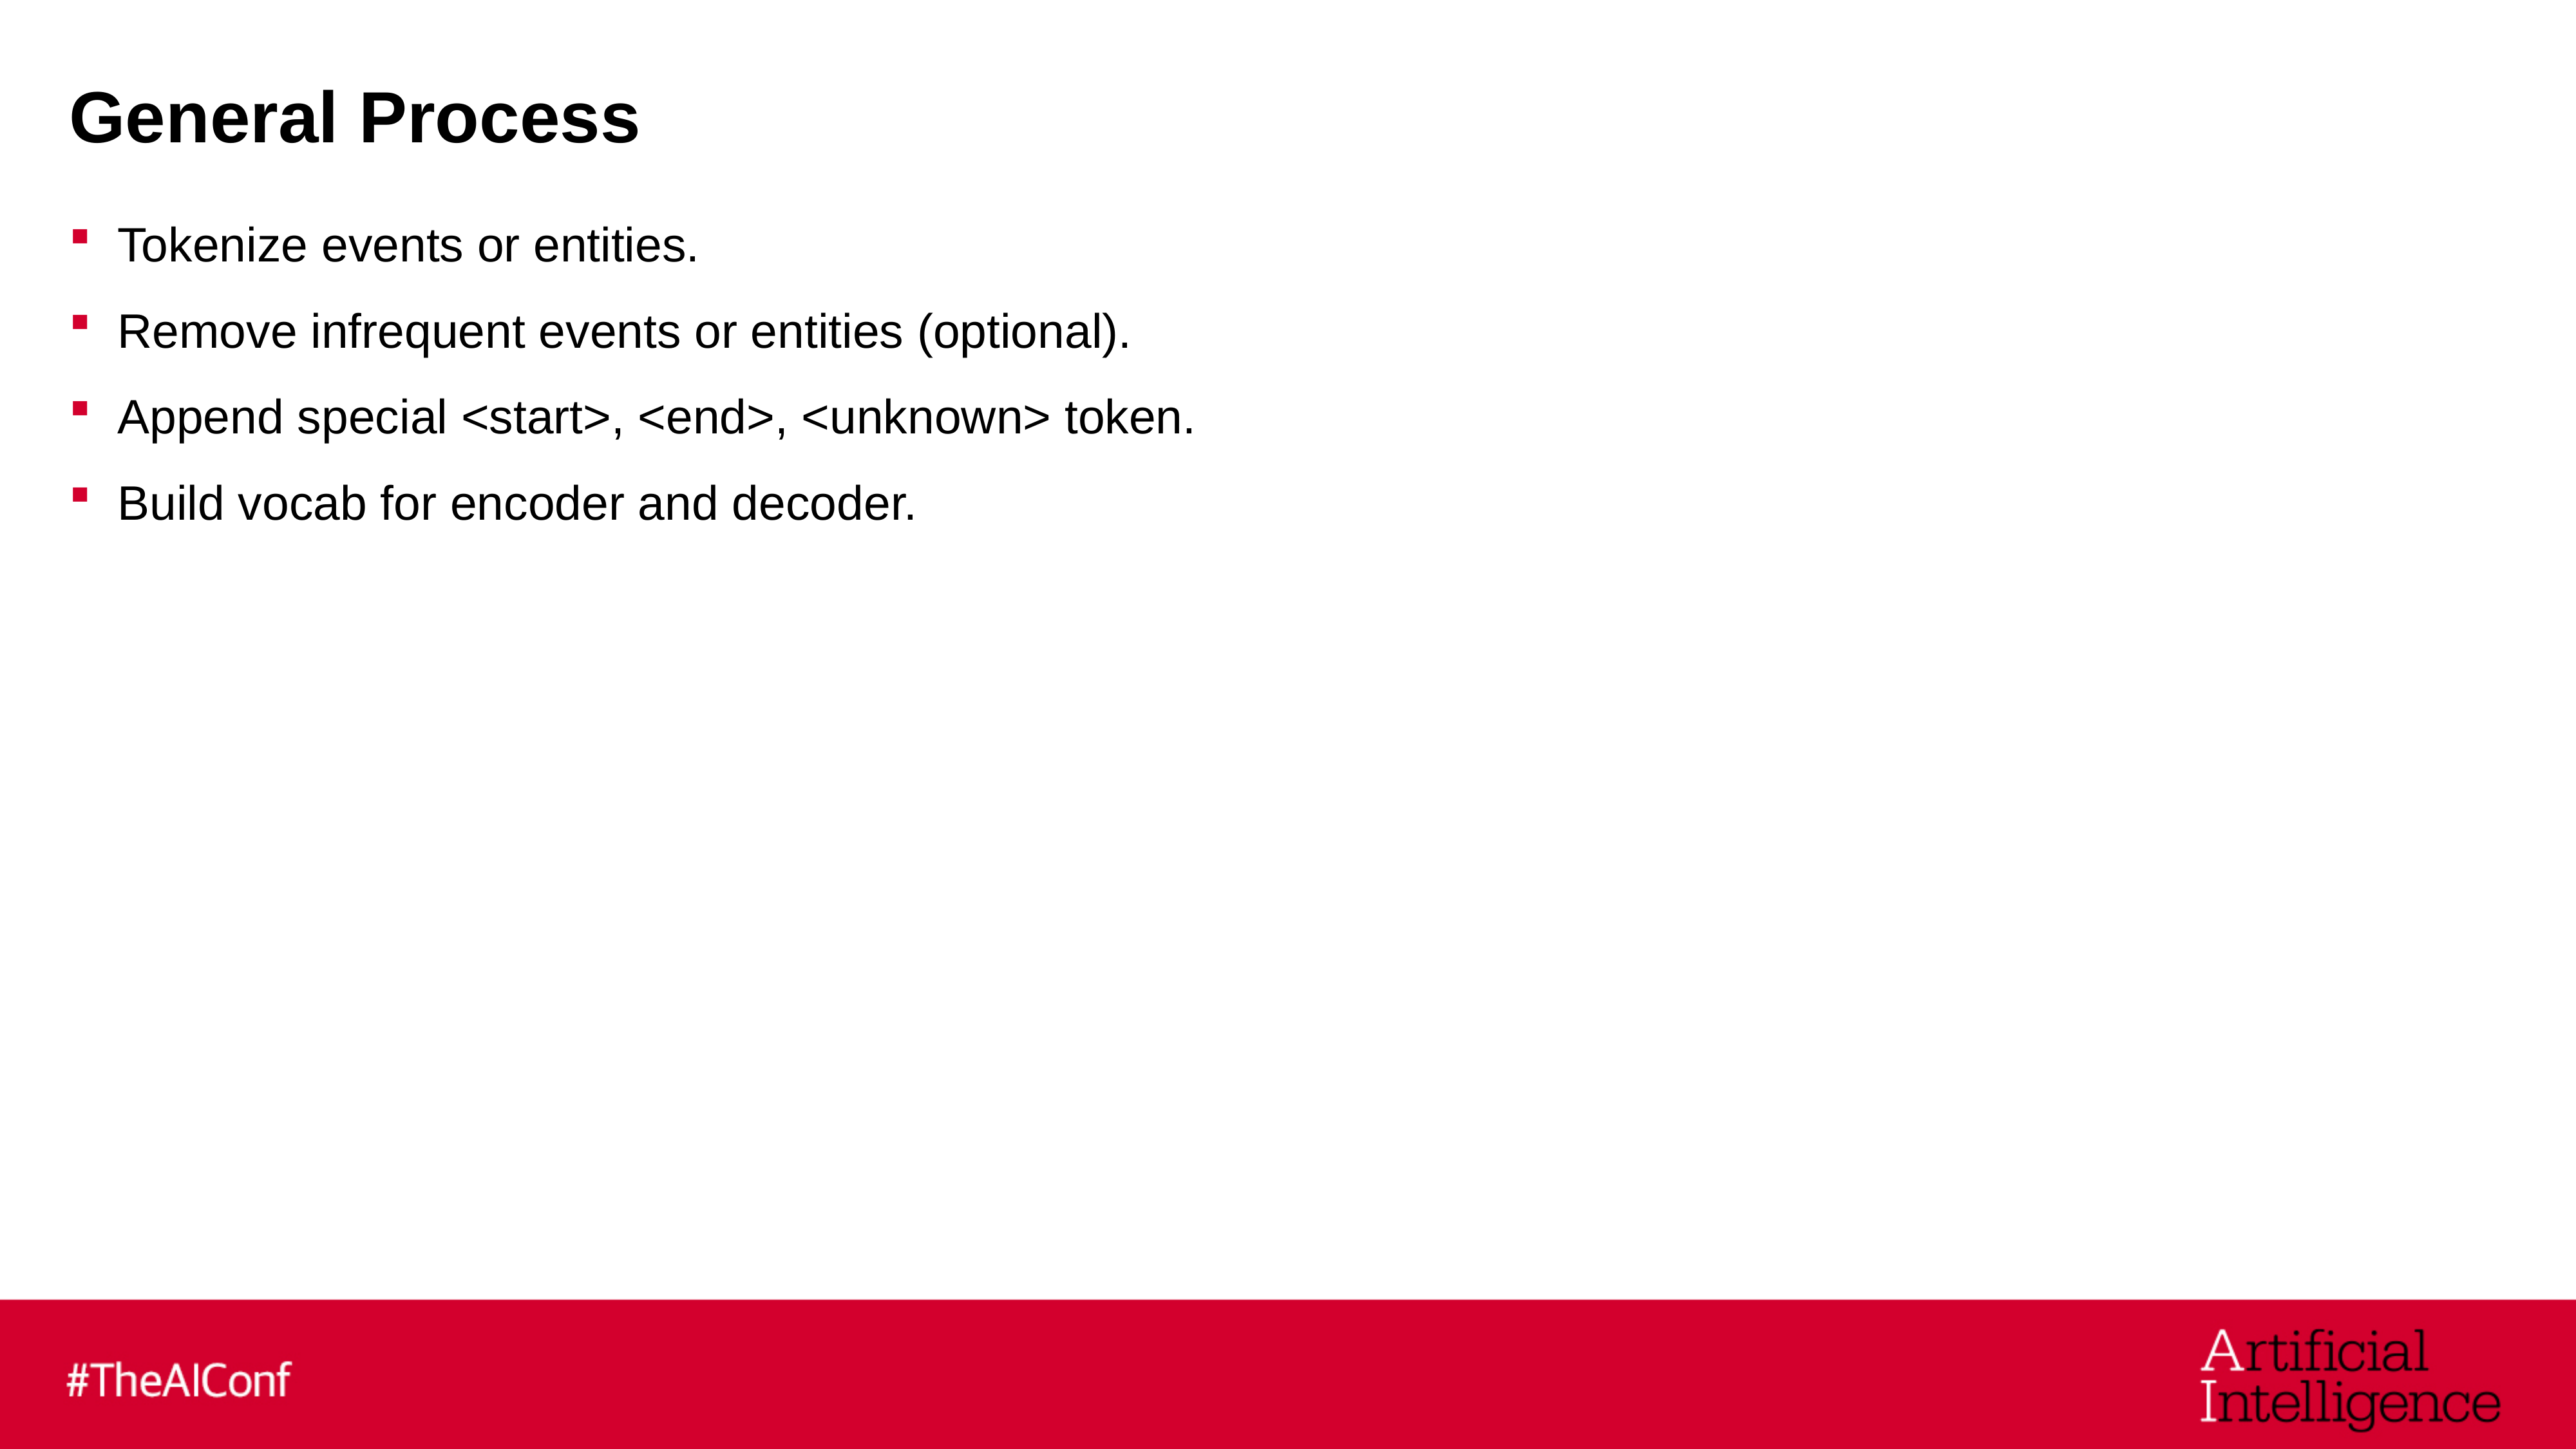

# General Process
Tokenize events or entities.
Remove infrequent events or entities (optional).
Append special <start>, <end>, <unknown> token.
Build vocab for encoder and decoder.